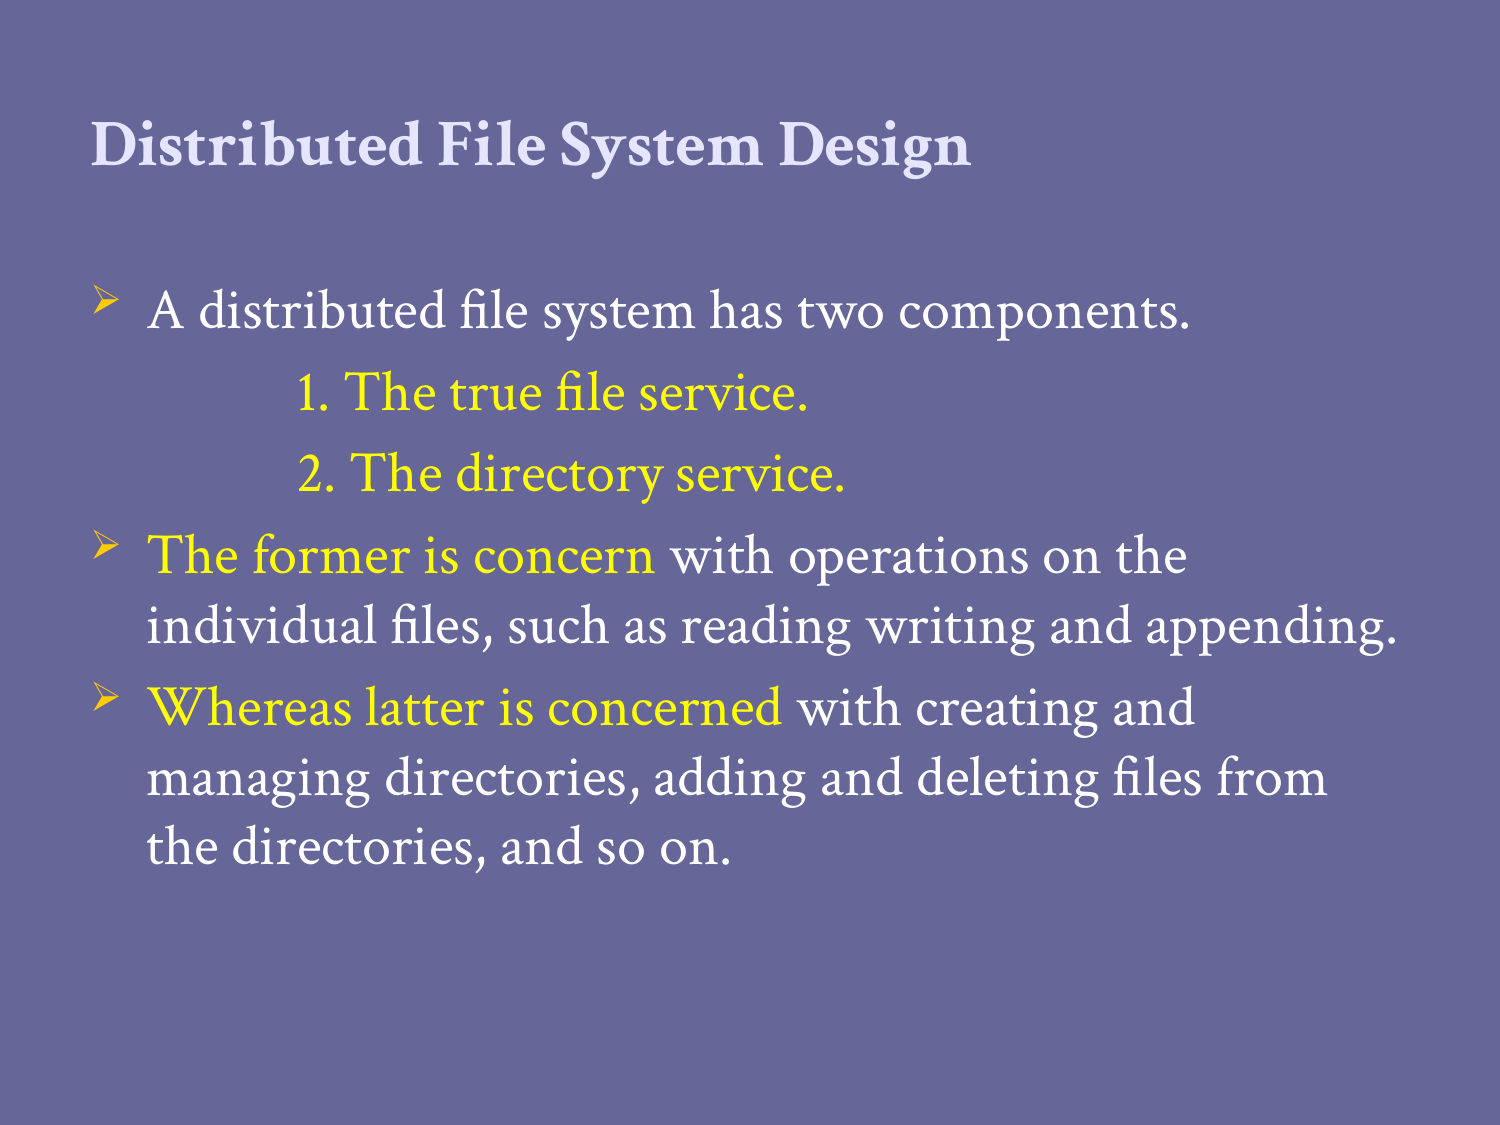

Distributed File System Design
A distributed file system has two components.
		1. The true file service.
		2. The directory service.
The former is concern with operations on the individual files, such as reading writing and appending.
Whereas latter is concerned with creating and managing directories, adding and deleting files from the directories, and so on.